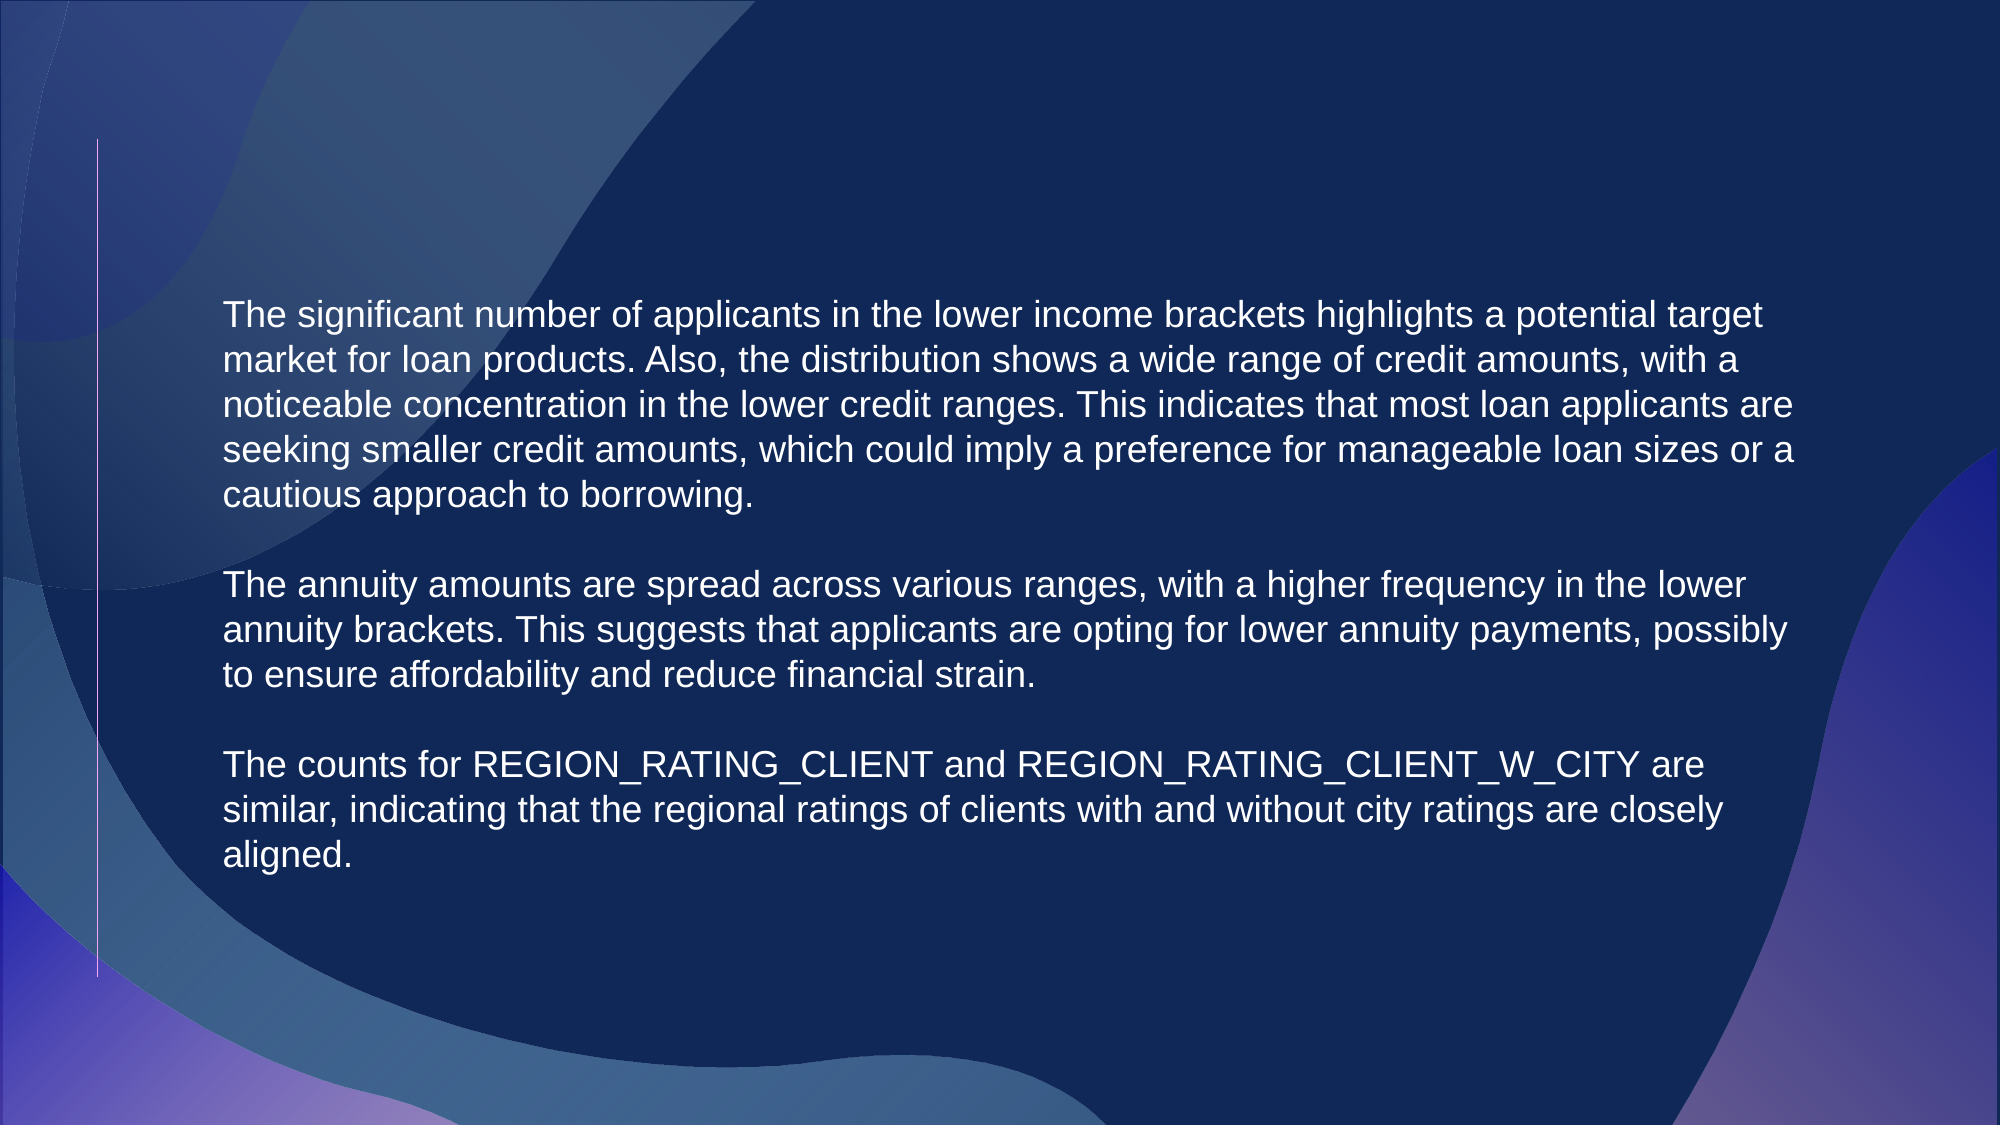

The significant number of applicants in the lower income brackets highlights a potential target market for loan products. Also, the distribution shows a wide range of credit amounts, with a noticeable concentration in the lower credit ranges. This indicates that most loan applicants are seeking smaller credit amounts, which could imply a preference for manageable loan sizes or a cautious approach to borrowing.

The annuity amounts are spread across various ranges, with a higher frequency in the lower annuity brackets. This suggests that applicants are opting for lower annuity payments, possibly to ensure affordability and reduce financial strain.

The counts for REGION_RATING_CLIENT and REGION_RATING_CLIENT_W_CITY are similar, indicating that the regional ratings of clients with and without city ratings are closely aligned.